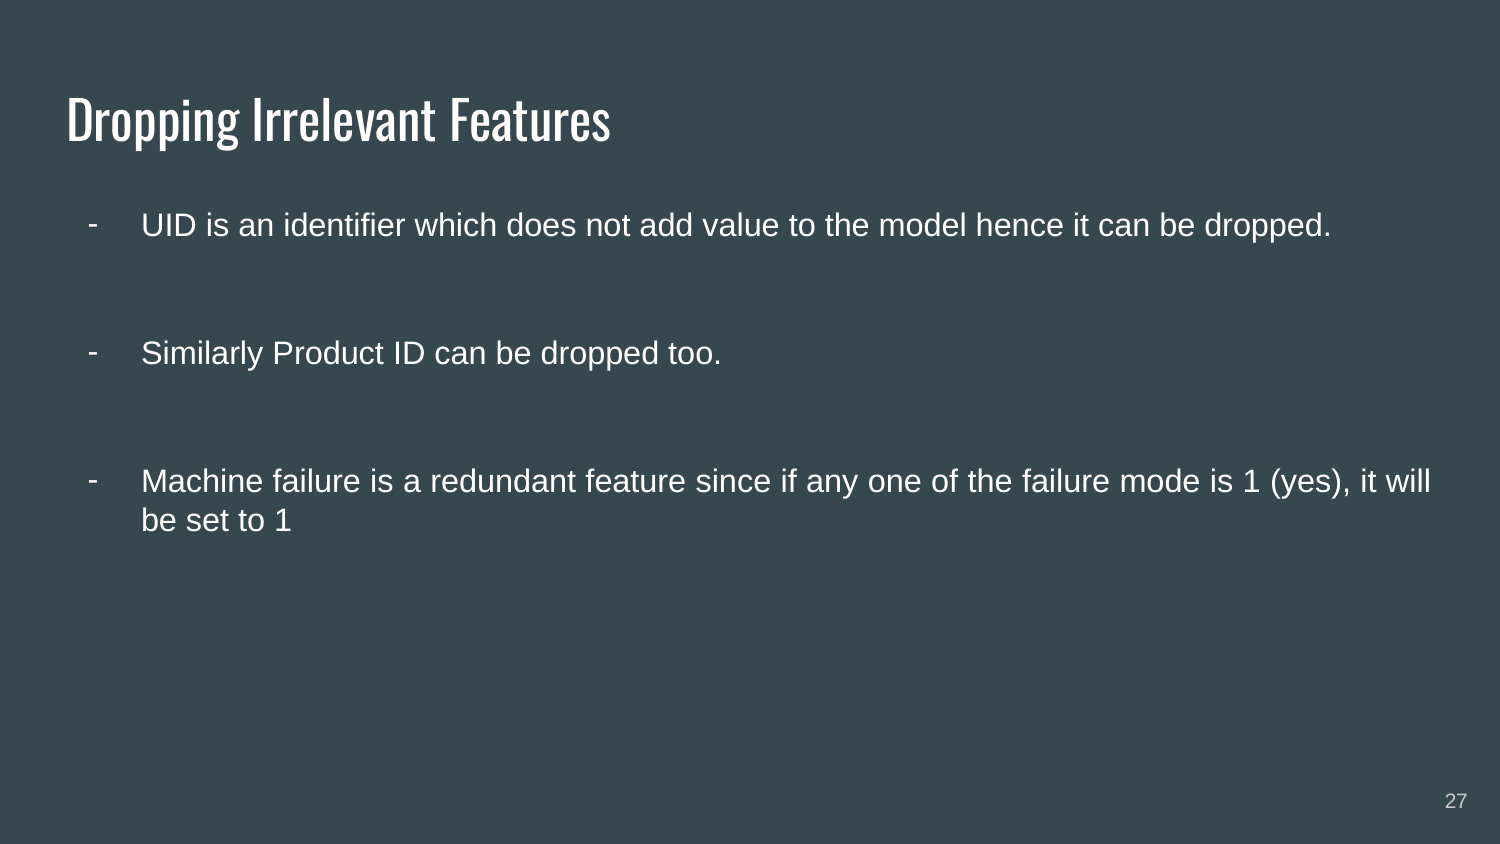

# Dropping Irrelevant Features
UID is an identifier which does not add value to the model hence it can be dropped.

Similarly Product ID can be dropped too.

Machine failure is a redundant feature since if any one of the failure mode is 1 (yes), it will be set to 1
27